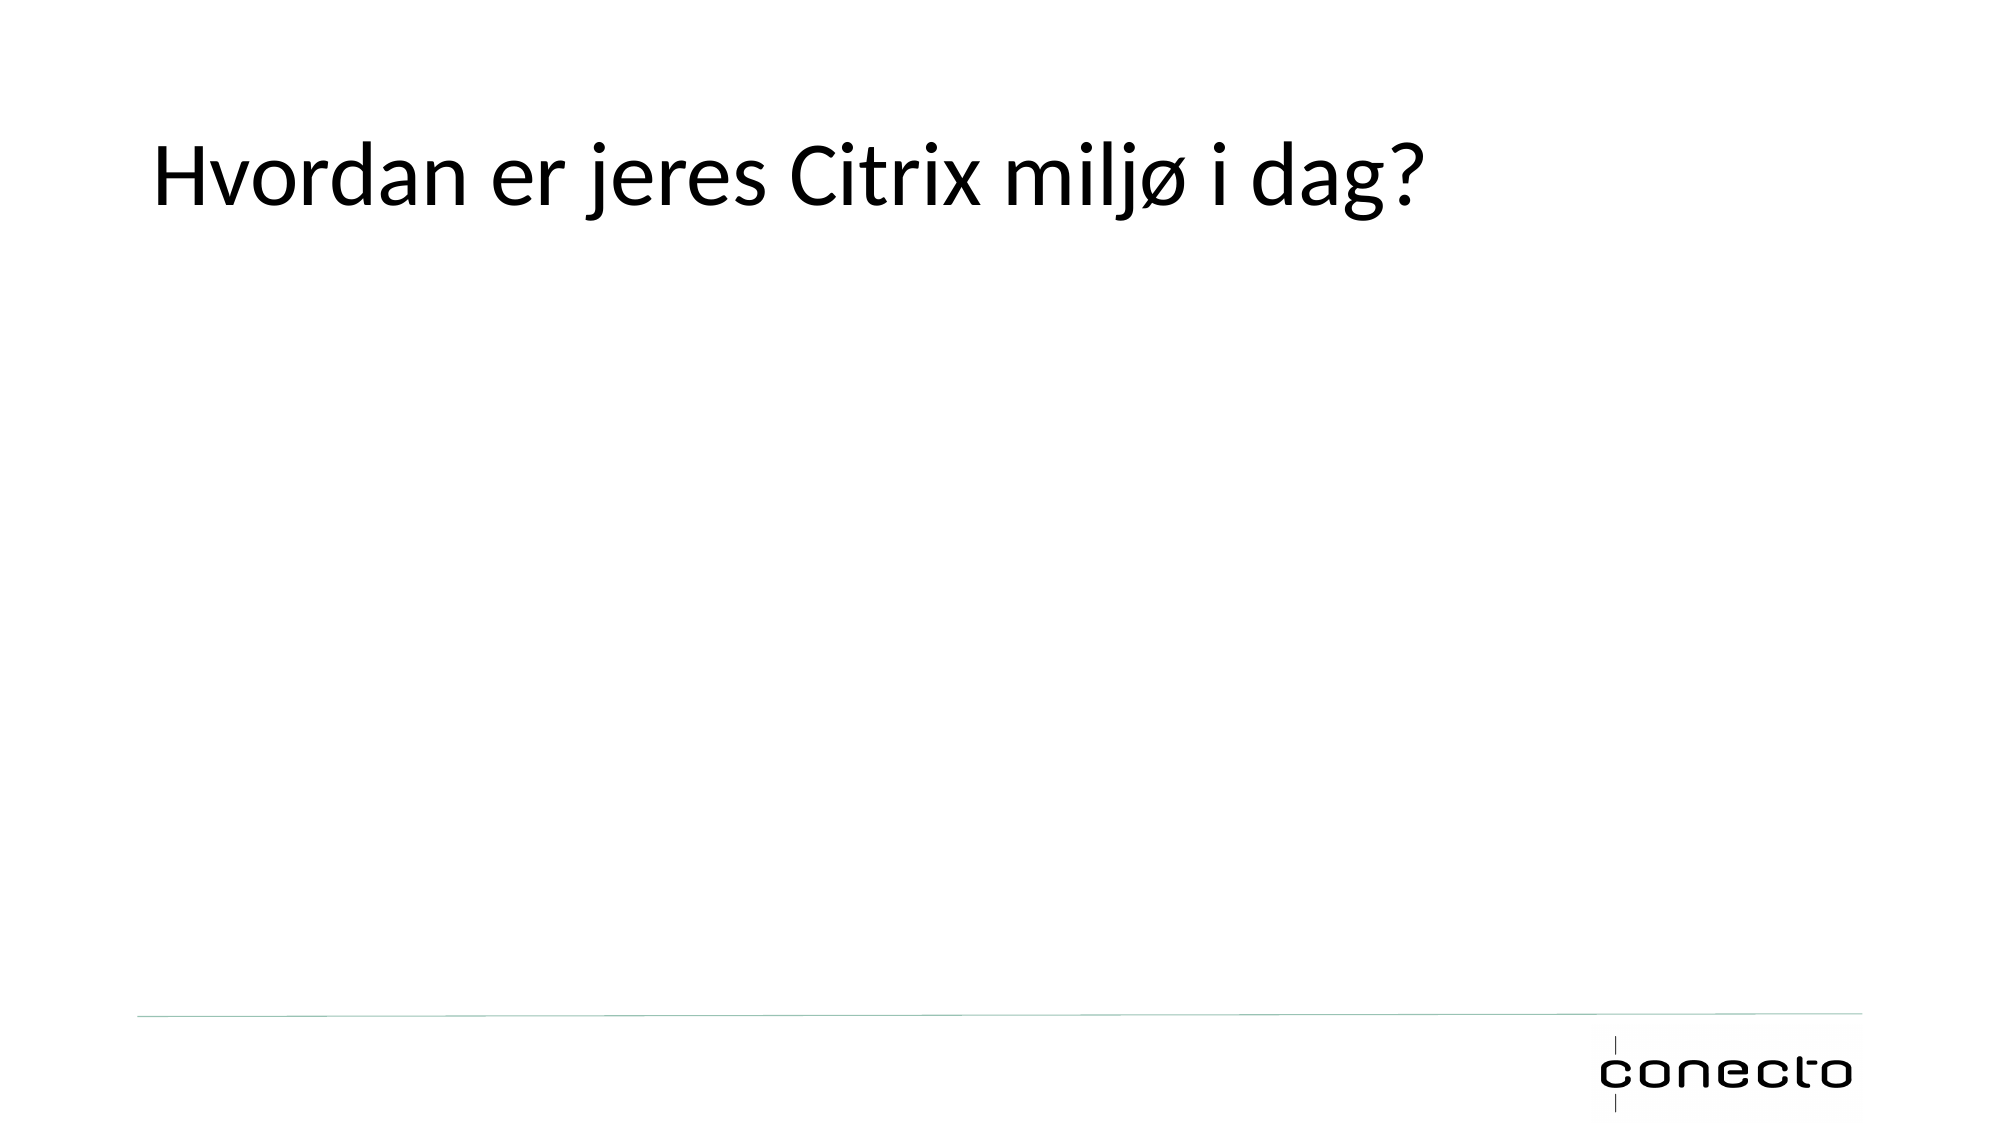

# Hvordan er jeres Citrix miljø i dag?